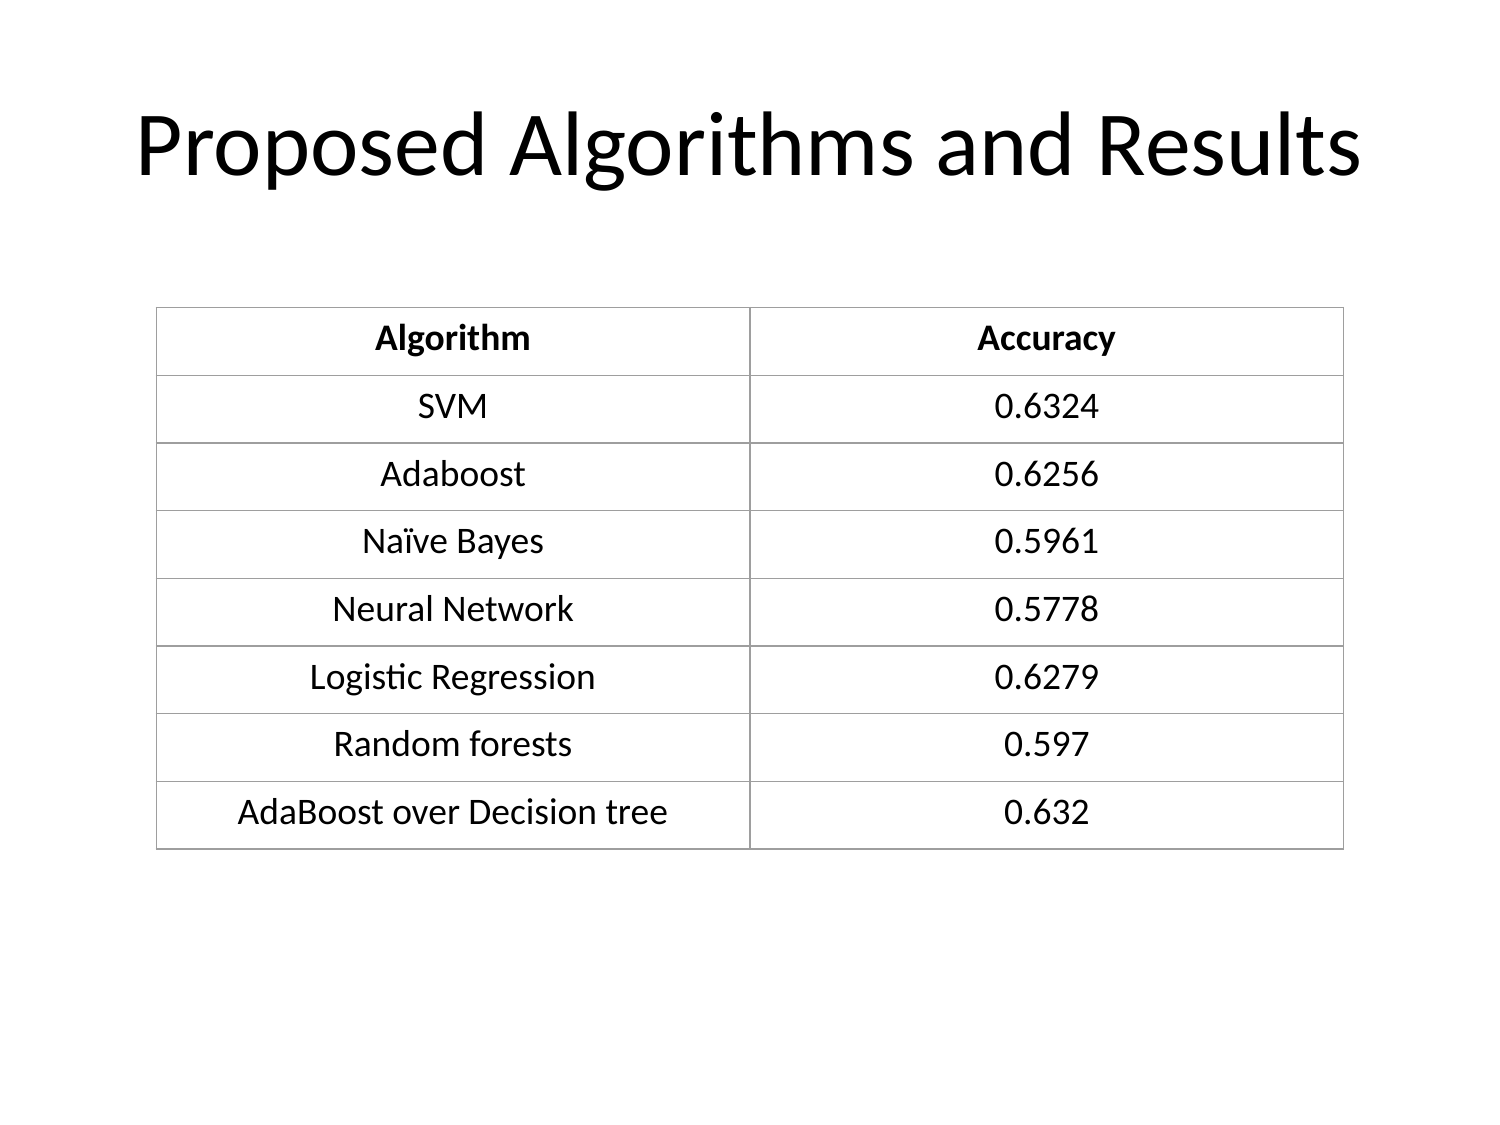

# Proposed Algorithms and Results
| Algorithm | Accuracy |
| --- | --- |
| SVM | 0.6324 |
| Adaboost | 0.6256 |
| Naïve Bayes | 0.5961 |
| Neural Network | 0.5778 |
| Logistic Regression | 0.6279 |
| Random forests | 0.597 |
| AdaBoost over Decision tree | 0.632 |